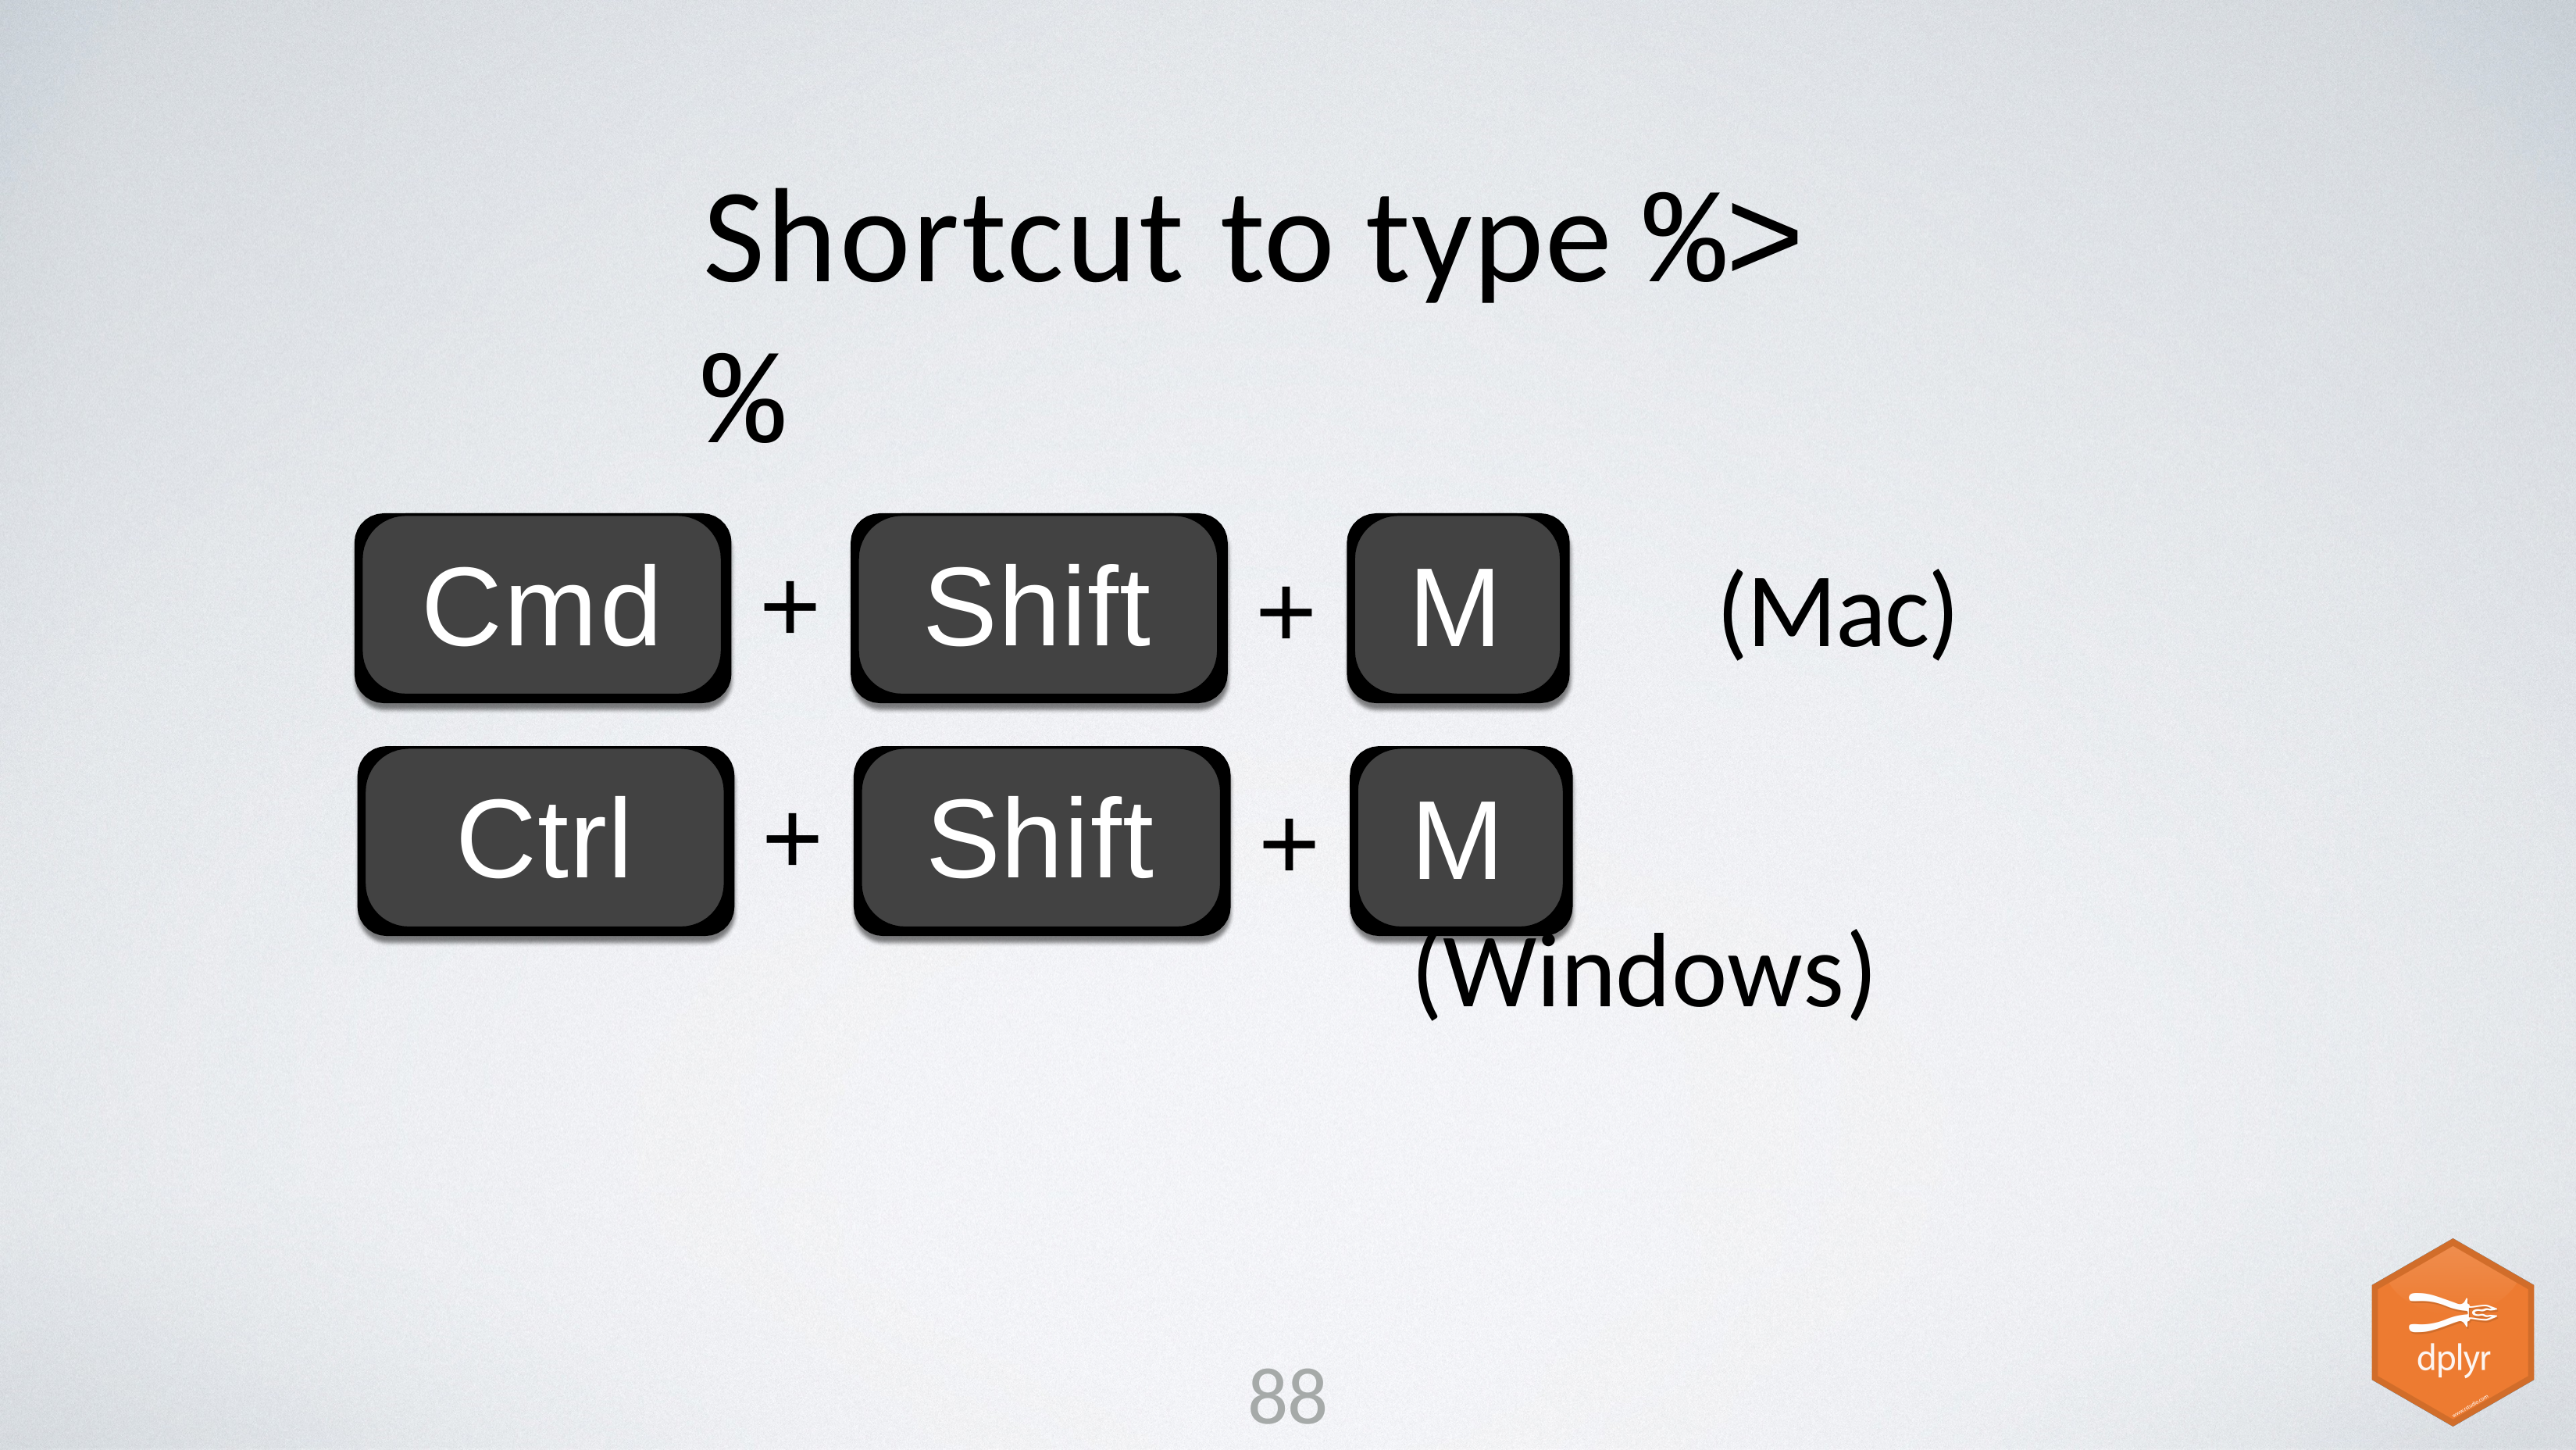

# Shortcut to type %>%

Cmd
Ctrl
Shift
Shift
M	(Mac)
M	(Windows)
+
+

+
+

88